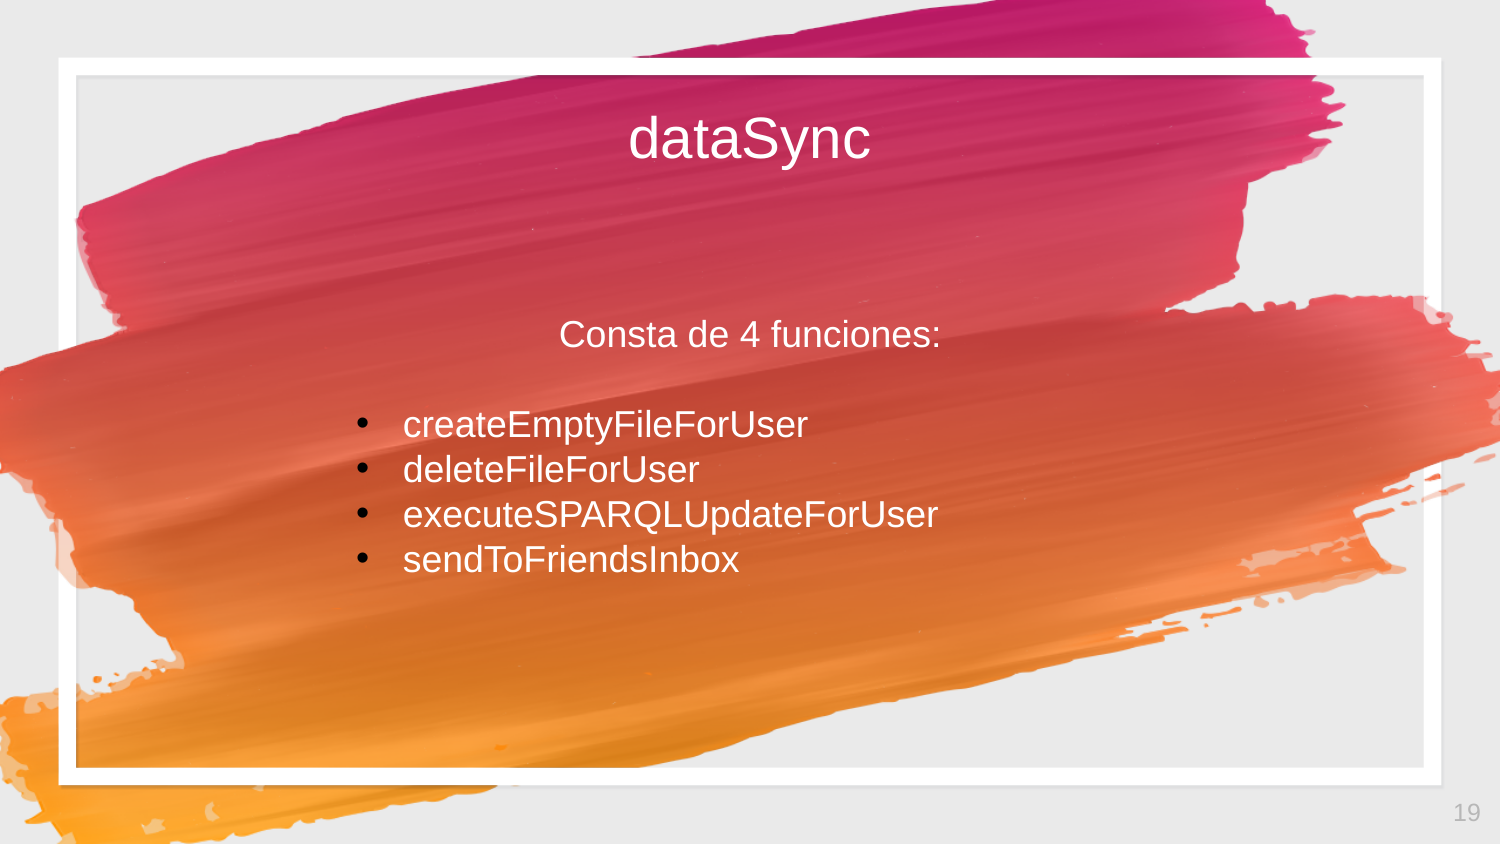

dataSync
Consta de 4 funciones:

createEmptyFileForUser
deleteFileForUser
executeSPARQLUpdateForUser
sendToFriendsInbox
19